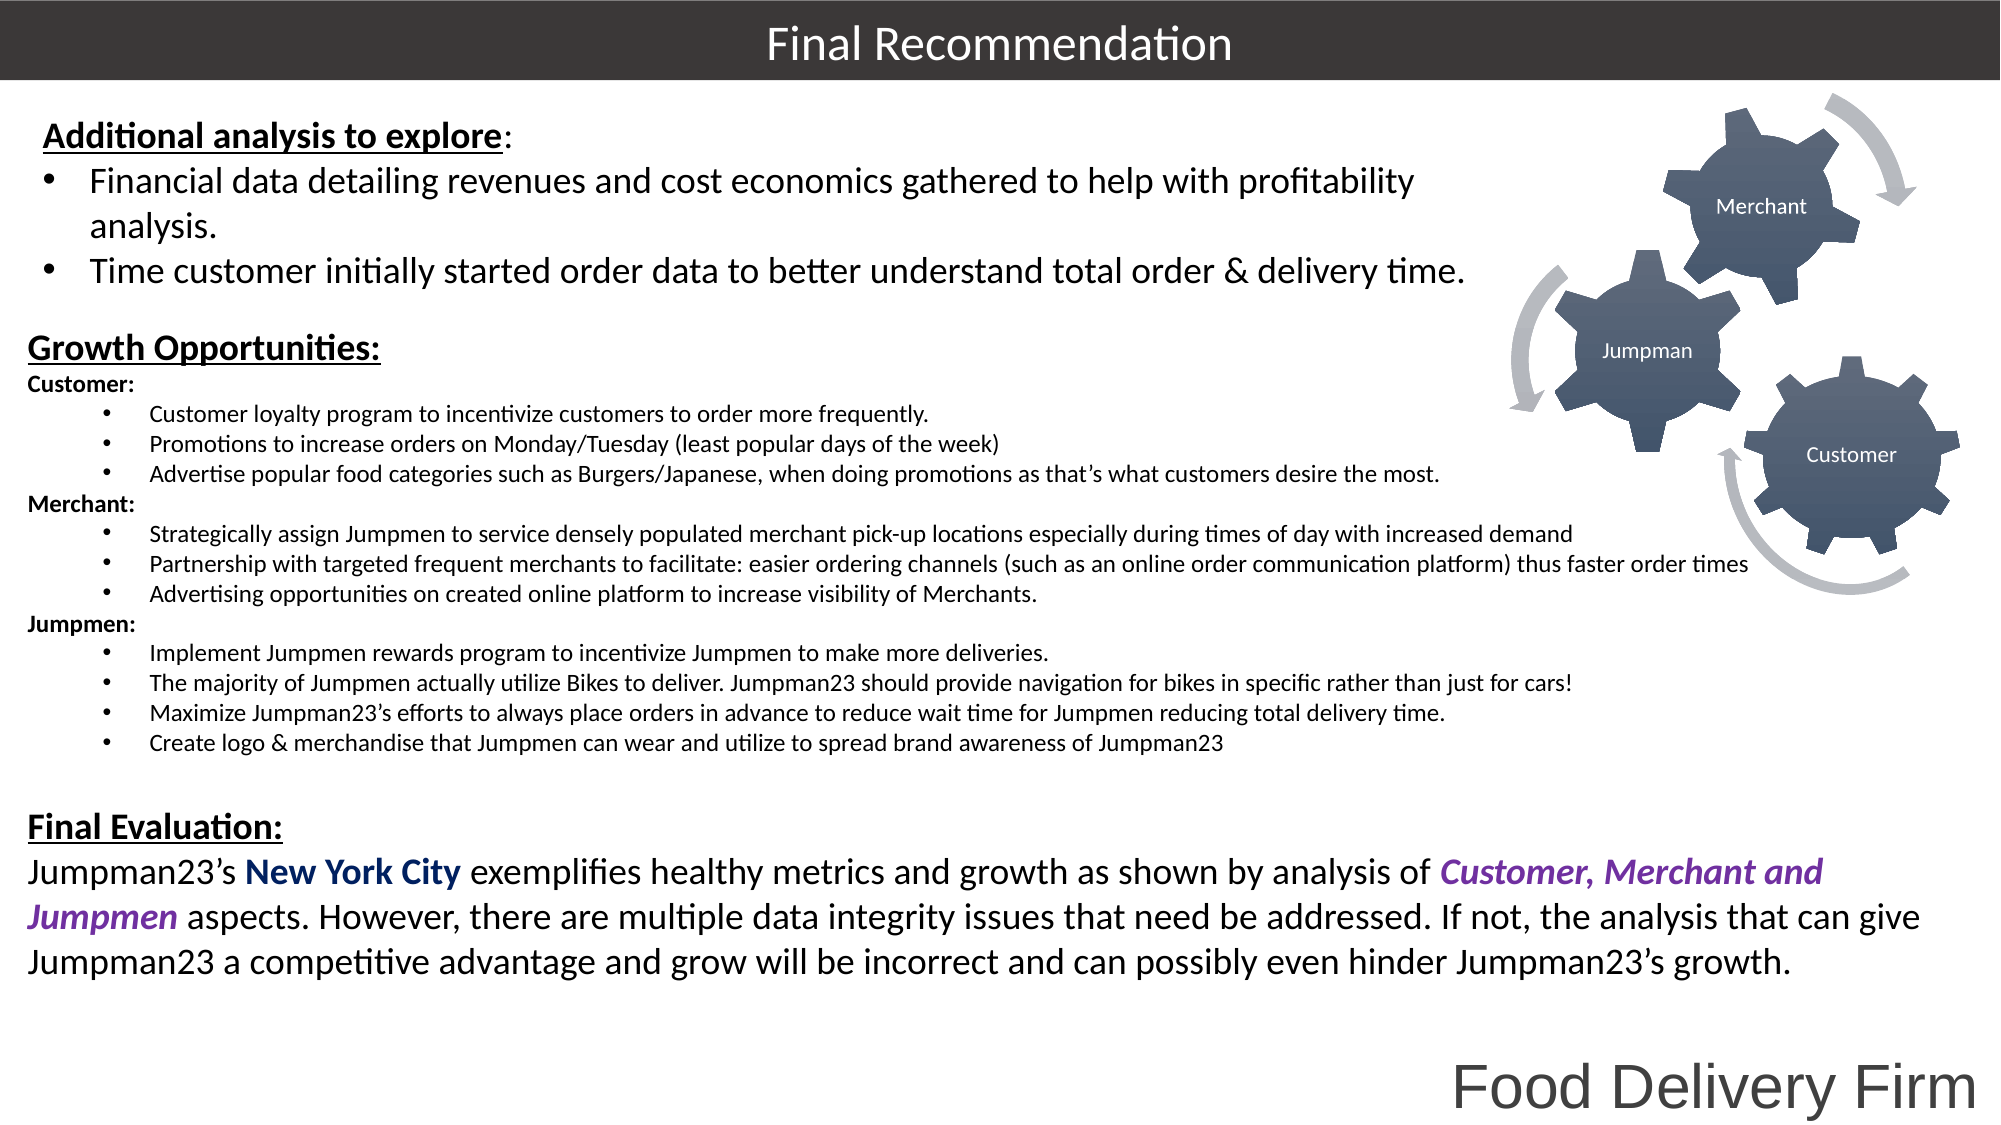

Final Recommendation
Customer
Jumpman
Merchant
Additional analysis to explore:
Financial data detailing revenues and cost economics gathered to help with profitability analysis.
Time customer initially started order data to better understand total order & delivery time.
Growth Opportunities:
Customer:
Customer loyalty program to incentivize customers to order more frequently.
Promotions to increase orders on Monday/Tuesday (least popular days of the week)
Advertise popular food categories such as Burgers/Japanese, when doing promotions as that’s what customers desire the most.
Merchant:
Strategically assign Jumpmen to service densely populated merchant pick-up locations especially during times of day with increased demand
Partnership with targeted frequent merchants to facilitate: easier ordering channels (such as an online order communication platform) thus faster order times
Advertising opportunities on created online platform to increase visibility of Merchants.
Jumpmen:
Implement Jumpmen rewards program to incentivize Jumpmen to make more deliveries.
The majority of Jumpmen actually utilize Bikes to deliver. Jumpman23 should provide navigation for bikes in specific rather than just for cars!
Maximize Jumpman23’s efforts to always place orders in advance to reduce wait time for Jumpmen reducing total delivery time.
Create logo & merchandise that Jumpmen can wear and utilize to spread brand awareness of Jumpman23

Final Evaluation:
Jumpman23’s New York City exemplifies healthy metrics and growth as shown by analysis of Customer, Merchant and Jumpmen aspects. However, there are multiple data integrity issues that need be addressed. If not, the analysis that can give Jumpman23 a competitive advantage and grow will be incorrect and can possibly even hinder Jumpman23’s growth.

Food Delivery Firm